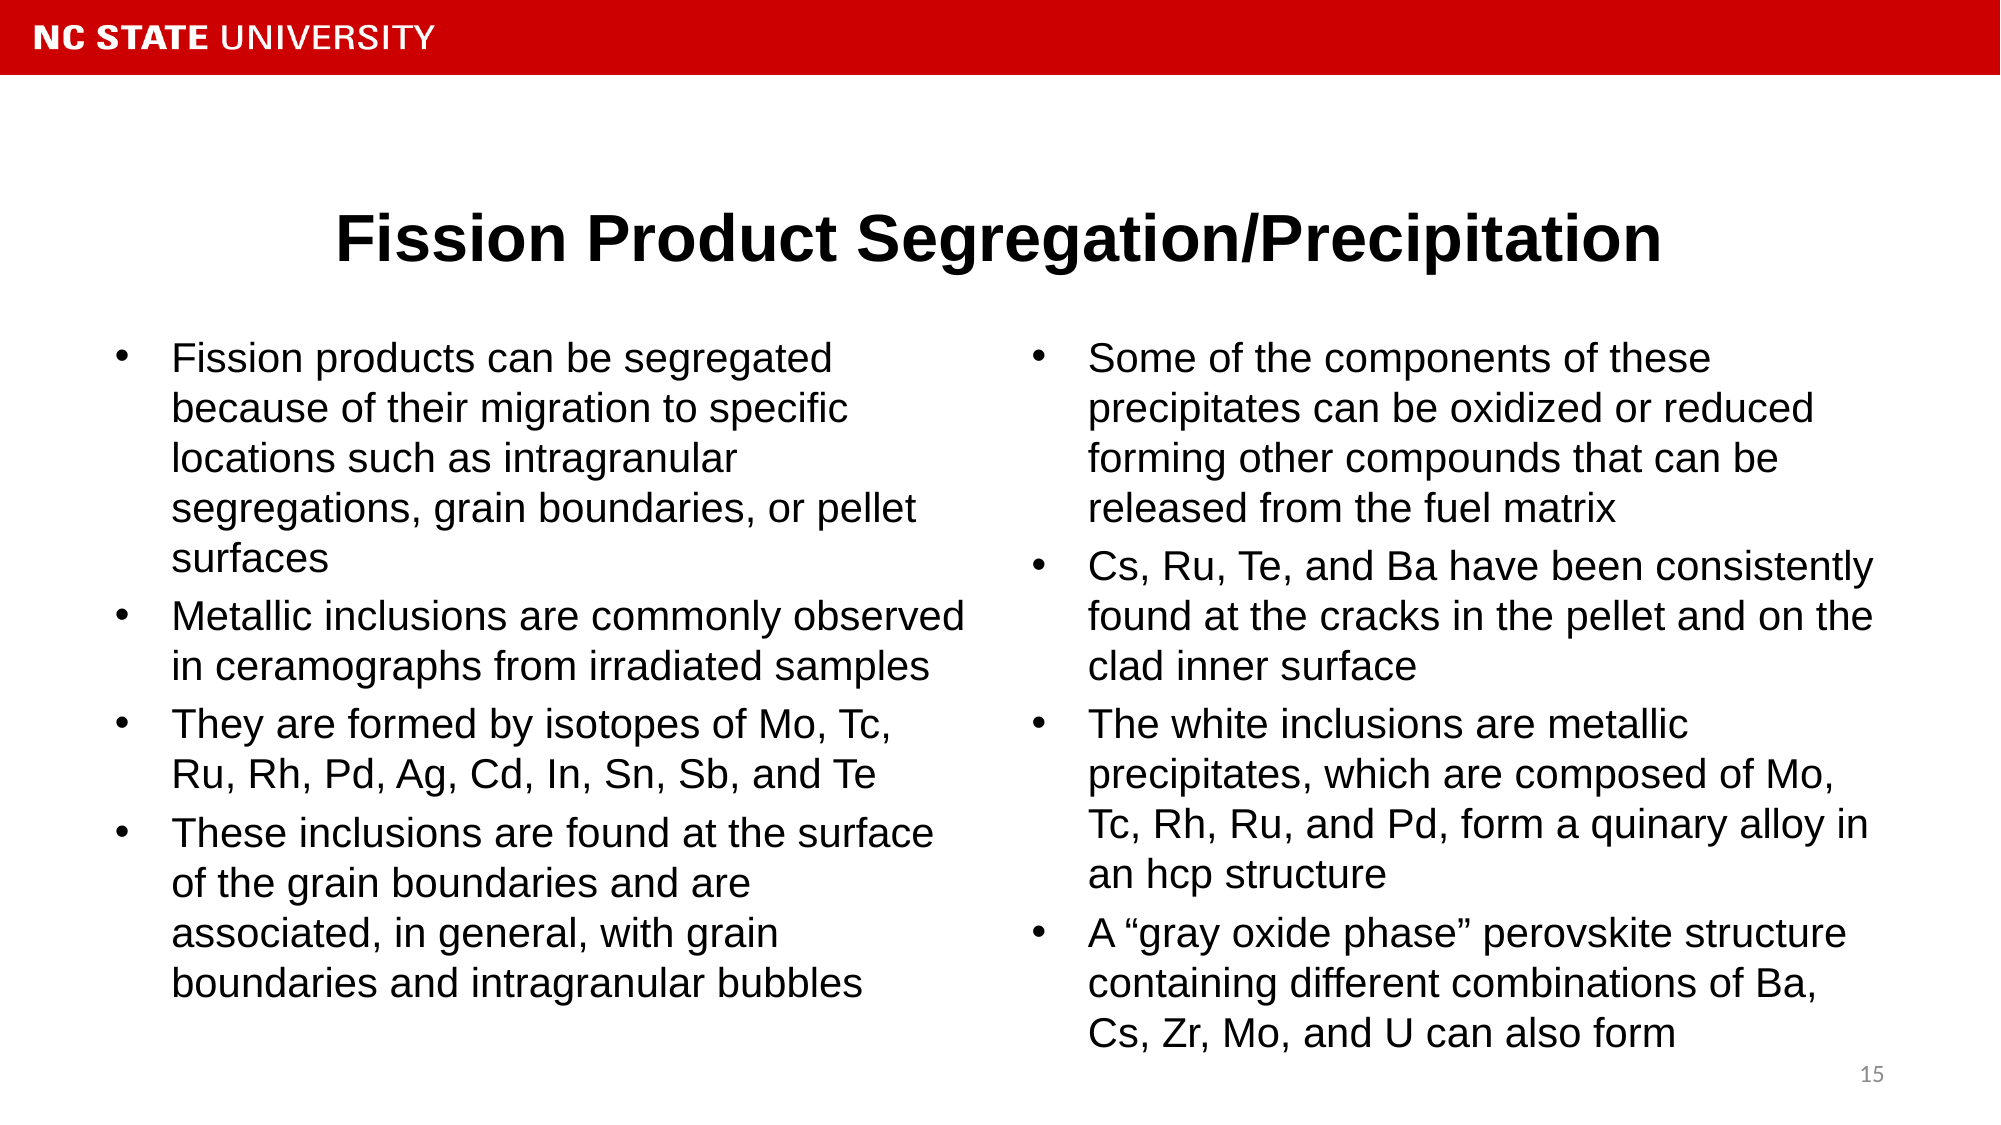

# Fission Product Segregation/Precipitation
Fission products can be segregated because of their migration to specific locations such as intragranular segregations, grain boundaries, or pellet surfaces
Metallic inclusions are commonly observed in ceramographs from irradiated samples
They are formed by isotopes of Mo, Tc, Ru, Rh, Pd, Ag, Cd, In, Sn, Sb, and Te
These inclusions are found at the surface of the grain boundaries and are associated, in general, with grain boundaries and intragranular bubbles
Some of the components of these precipitates can be oxidized or reduced forming other compounds that can be released from the fuel matrix
Cs, Ru, Te, and Ba have been consistently found at the cracks in the pellet and on the clad inner surface
The white inclusions are metallic precipitates, which are composed of Mo, Tc, Rh, Ru, and Pd, form a quinary alloy in an hcp structure
A “gray oxide phase” perovskite structure containing different combinations of Ba, Cs, Zr, Mo, and U can also form

15